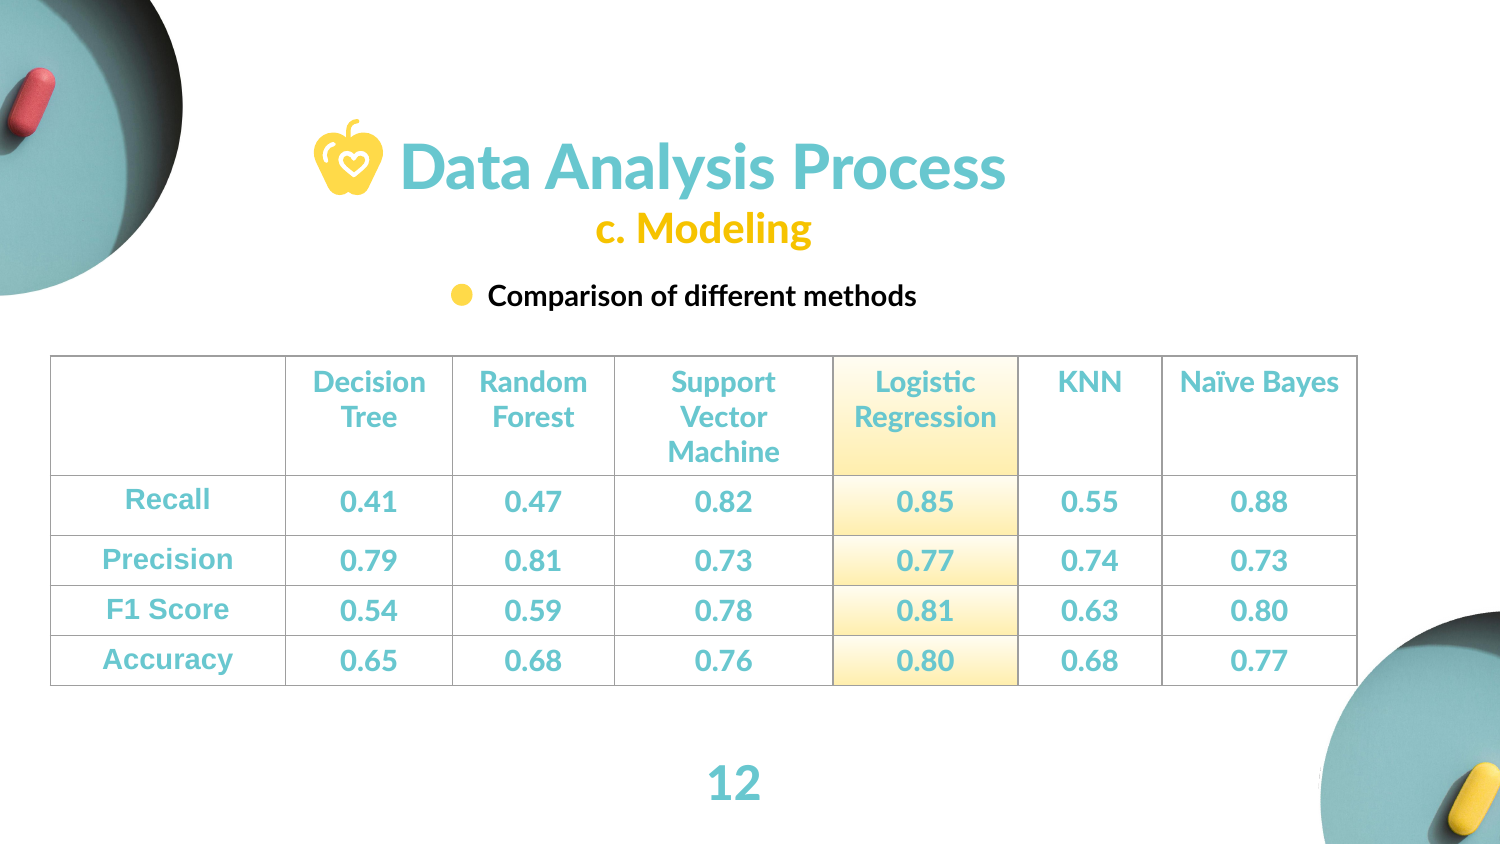

# Data Analysis Process c. Modeling

Comparison of different methods

|  | Decision Tree | Random Forest | Support Vector Machine | Logistic Regression | KNN | Naïve Bayes |
| --- | --- | --- | --- | --- | --- | --- |
| Recall | 0.41 | 0.47 | 0.82 | 0.85 | 0.55 | 0.88 |
| Precision | 0.79 | 0.81 | 0.73 | 0.77 | 0.74 | 0.73 |
| F1 Score | 0.54 | 0.59 | 0.78 | 0.81 | 0.63 | 0.80 |
| Accuracy | 0.65 | 0.68 | 0.76 | 0.80 | 0.68 | 0.77 |
12